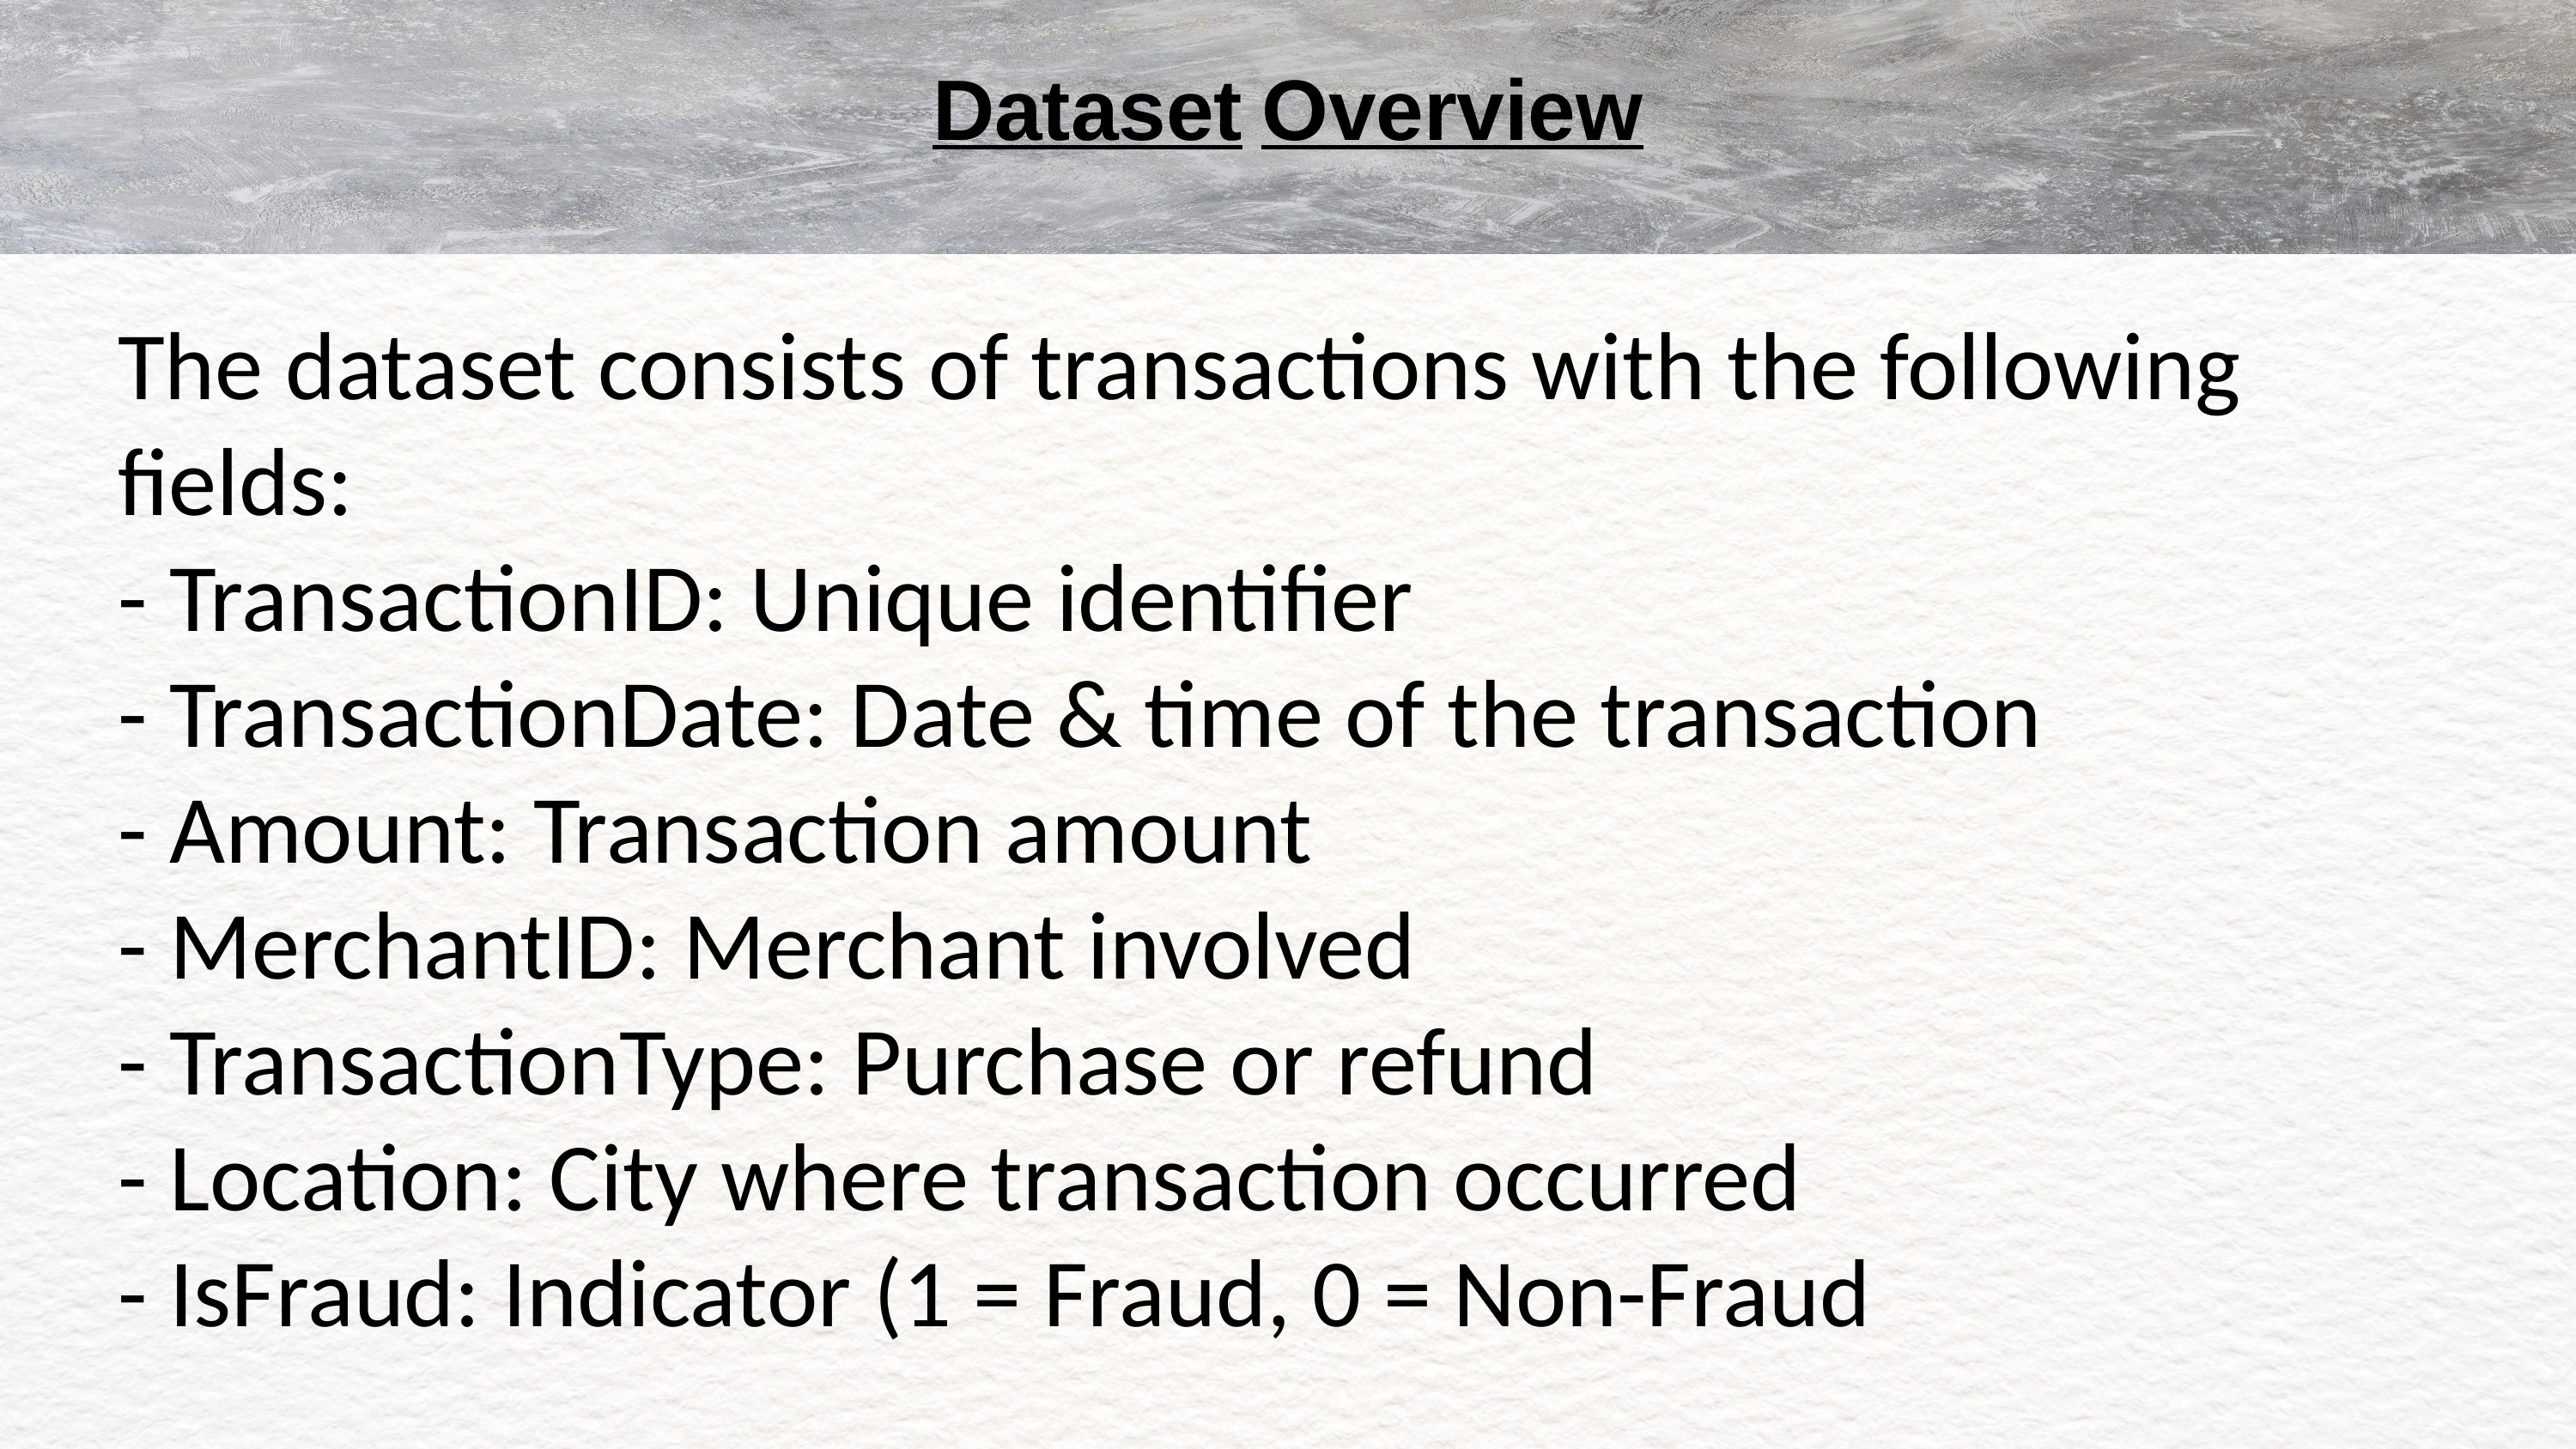

Dataset Overview
The dataset consists of transactions with the following fields:
- TransactionID: Unique identifier
- TransactionDate: Date & time of the transaction
- Amount: Transaction amount
- MerchantID: Merchant involved
- TransactionType: Purchase or refund
- Location: City where transaction occurred
- IsFraud: Indicator (1 = Fraud, 0 = Non-Fraud